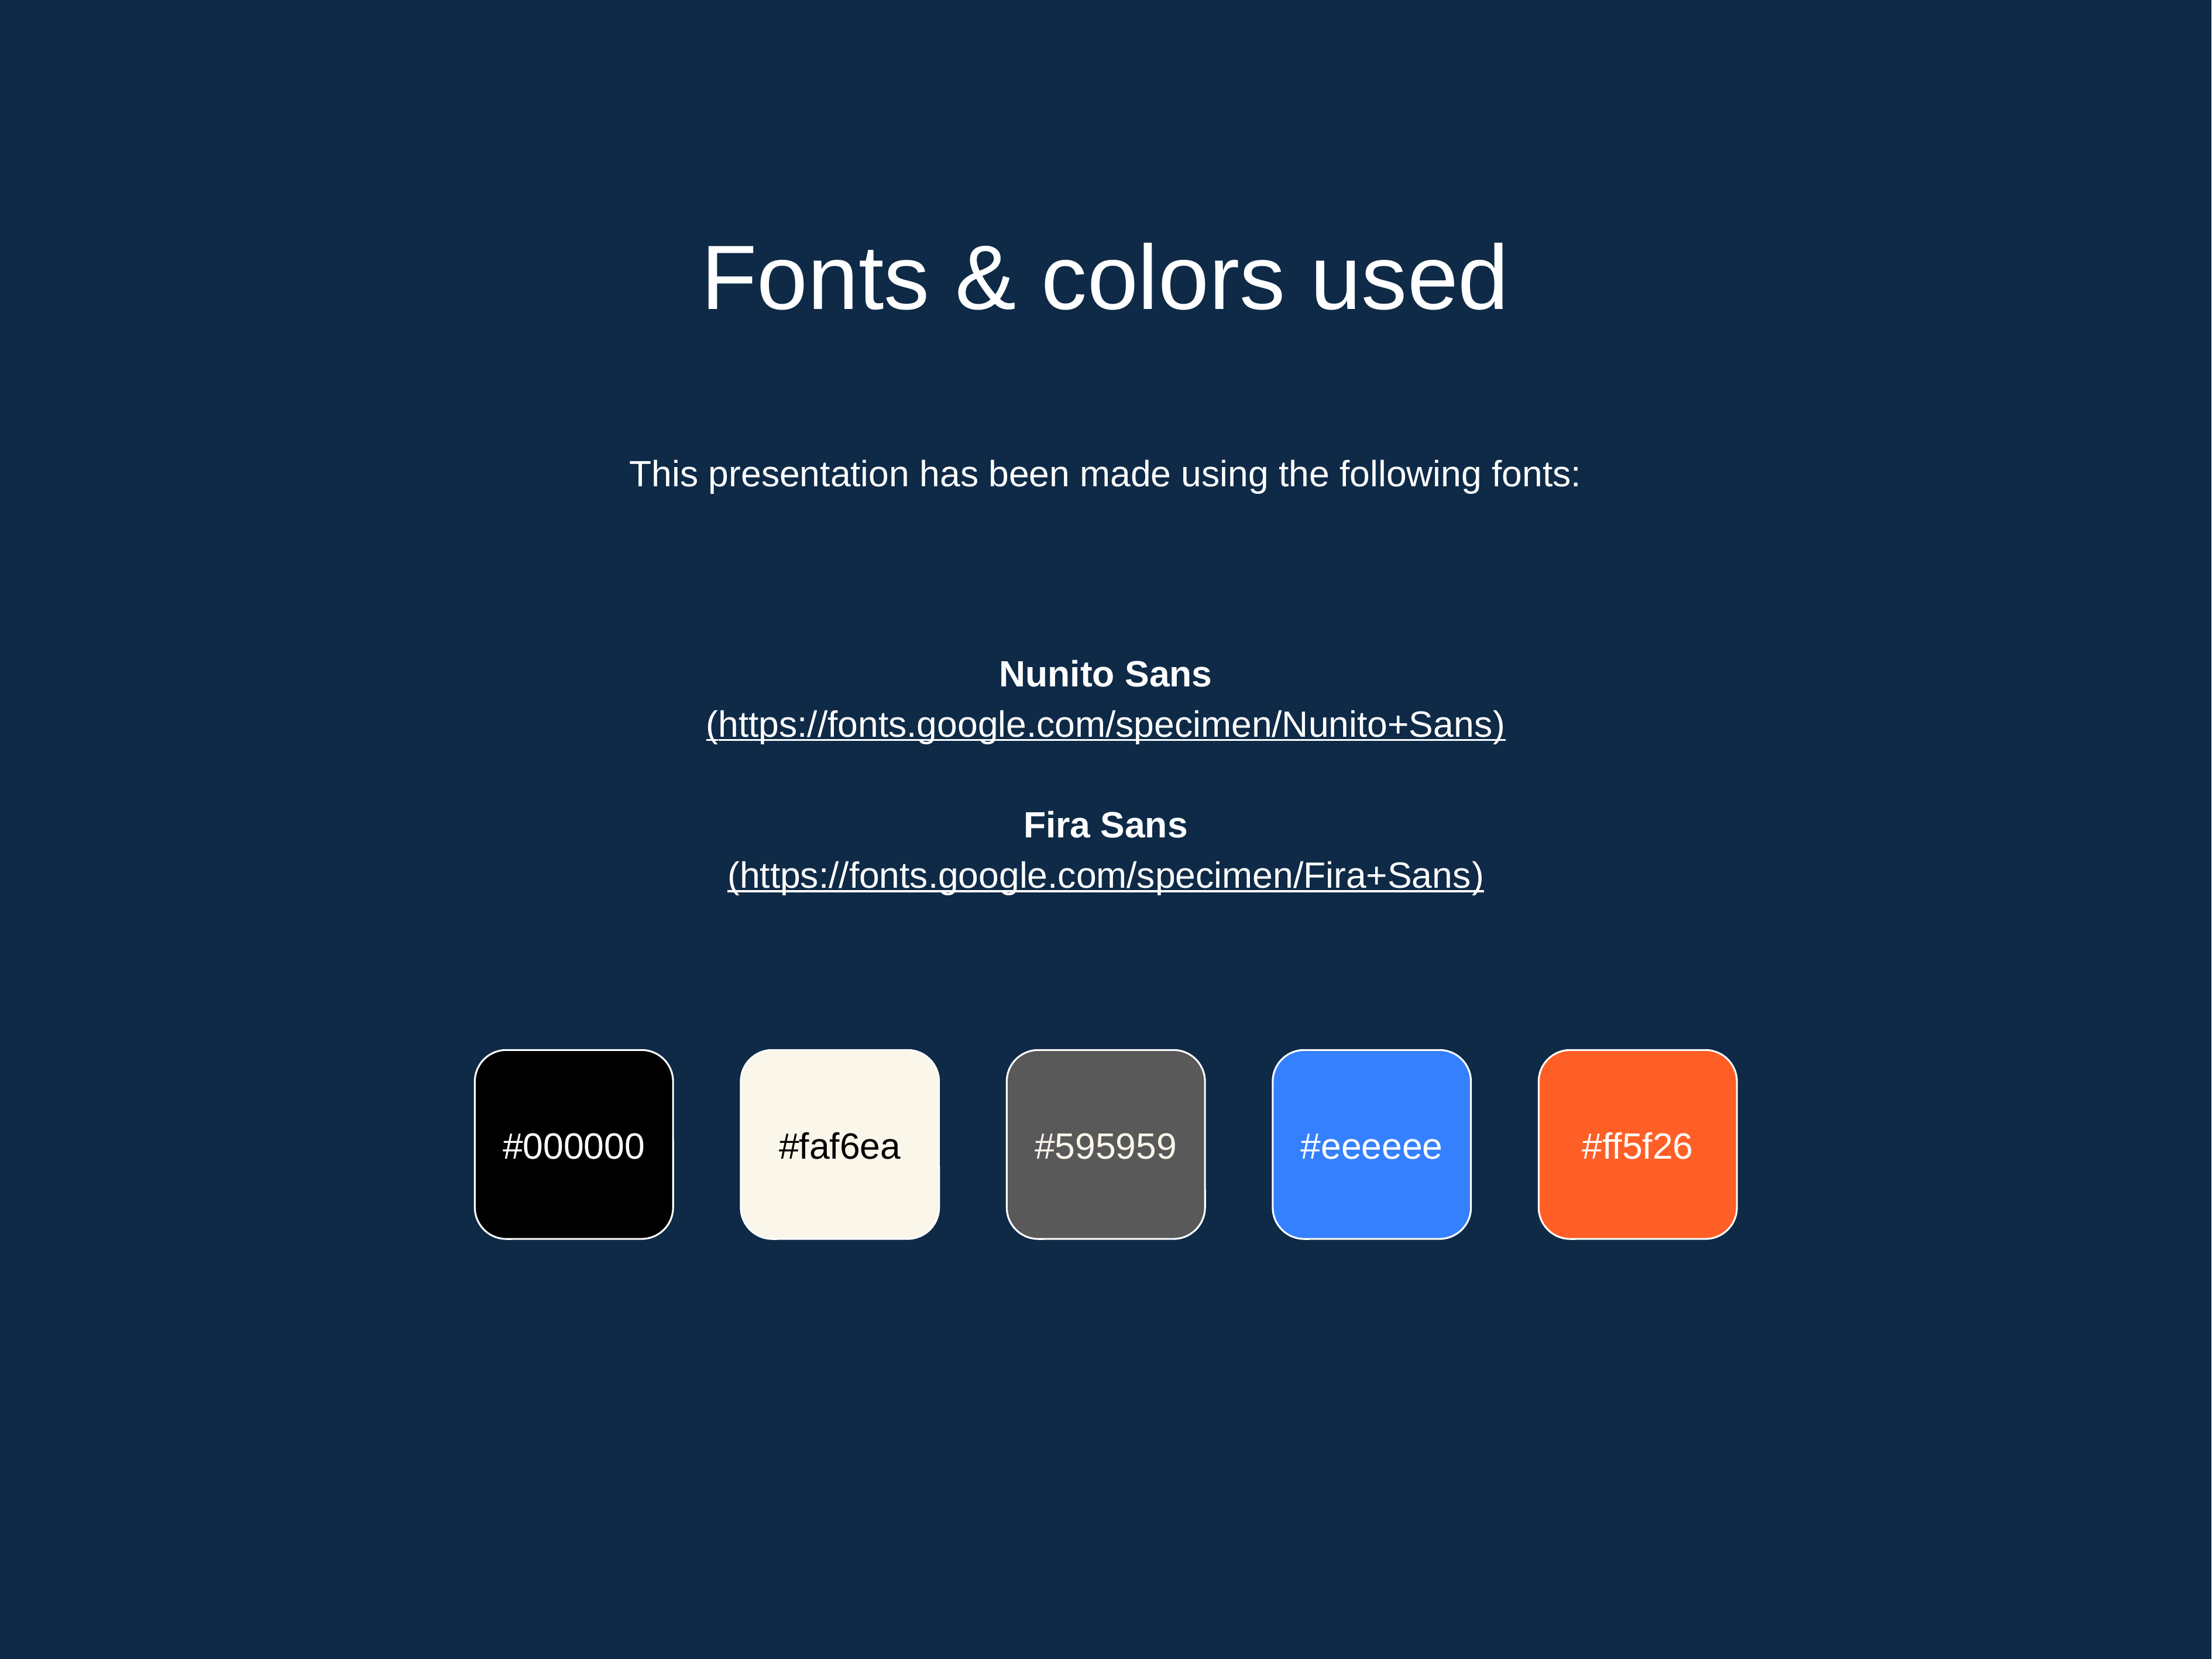

Fonts & colors used
This presentation has been made using the following fonts:
Nunito Sans
(https://fonts.google.com/specimen/Nunito+Sans)

Fira Sans
(https://fonts.google.com/specimen/Fira+Sans)

#000000
#faf6ea
#595959
#eeeeee
#ff5f26